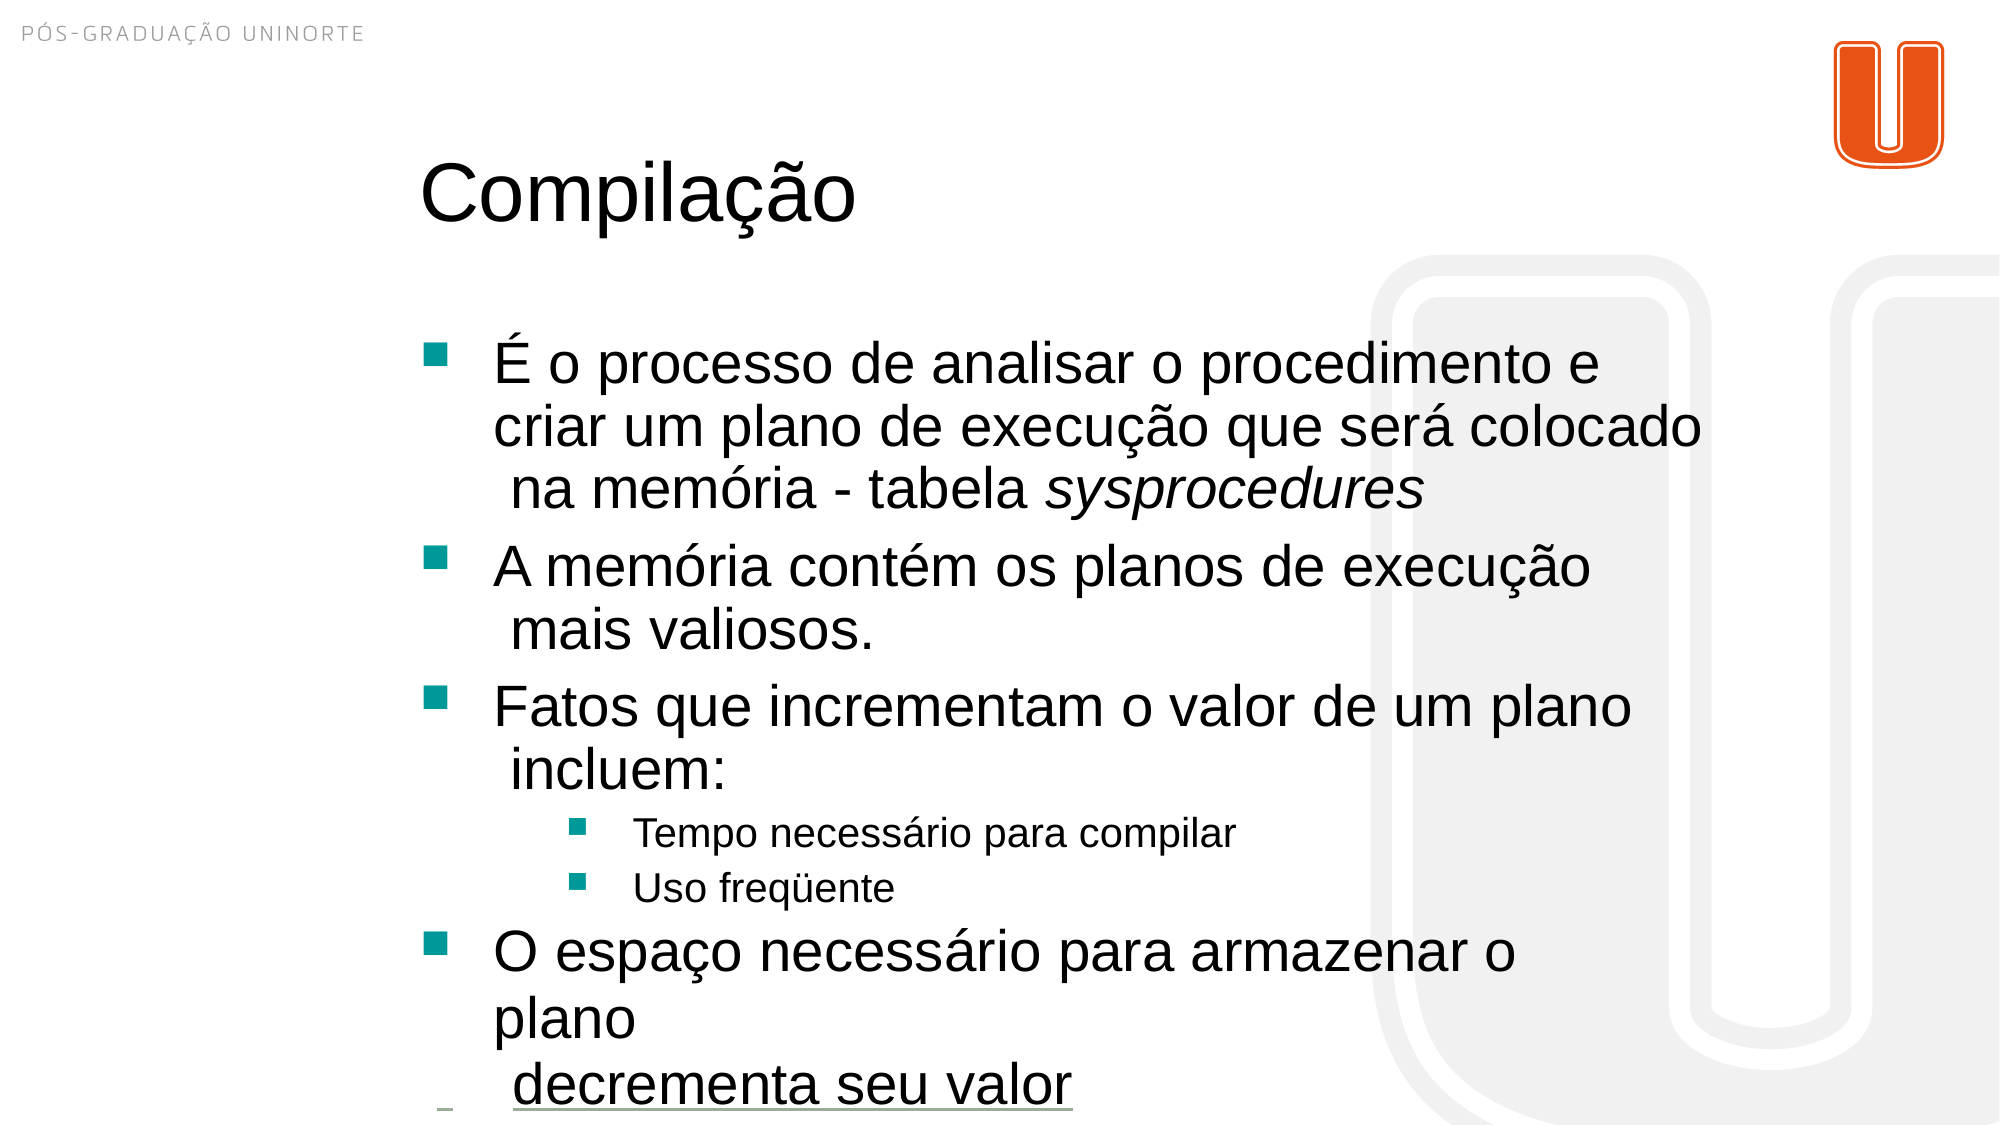

# Compilação
É o processo de analisar o procedimento e  criar um plano de execução que será colocado  na memória - tabela sysprocedures
A memória contém os planos de execução  mais valiosos.
Fatos que incrementam o valor de um plano  incluem:
Tempo necessário para compilar
Uso freqüente
O espaço necessário para armazenar o plano
 	decrementa seu valor